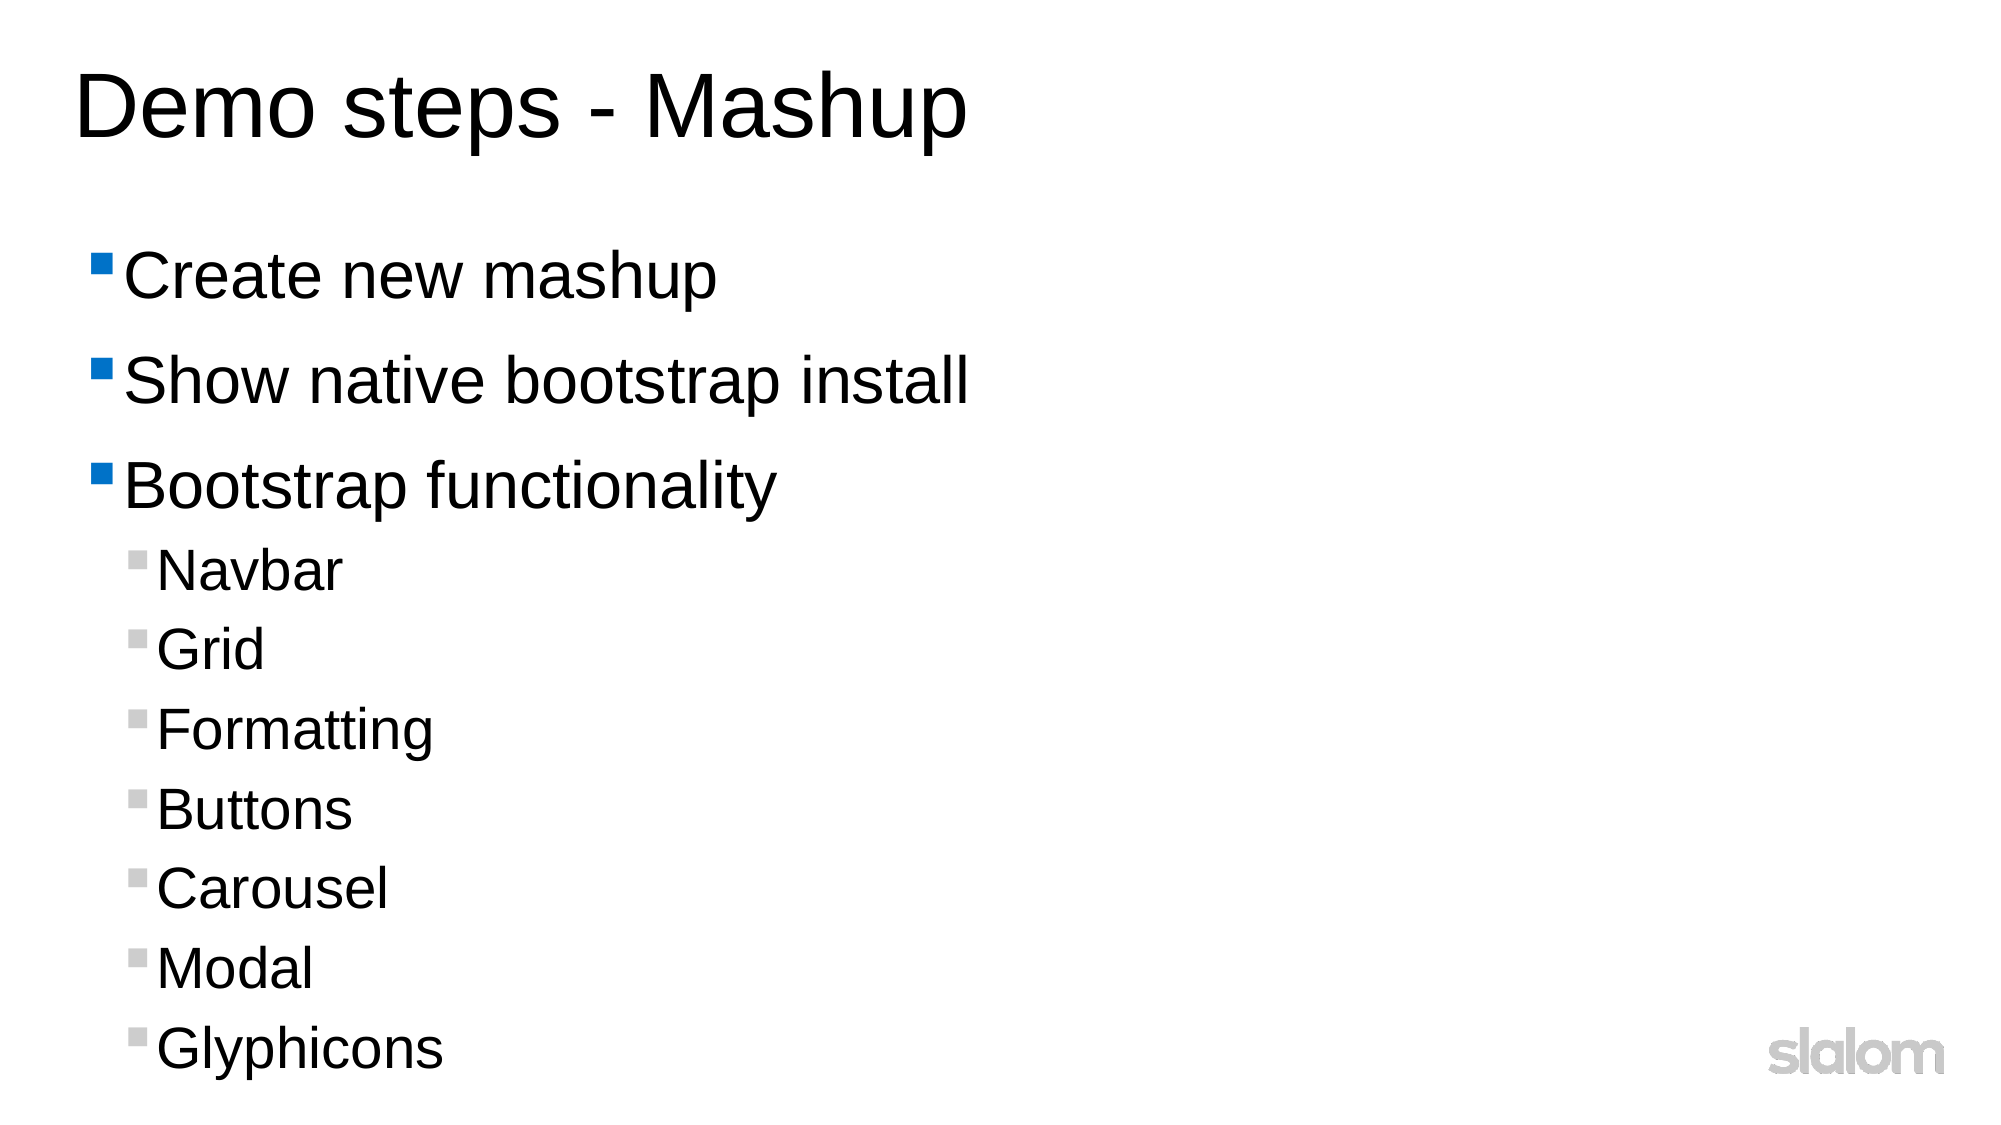

# Demo steps - Mashup
Create new mashup
Show native bootstrap install
Bootstrap functionality
Navbar
Grid
Formatting
Buttons
Carousel
Modal
Glyphicons